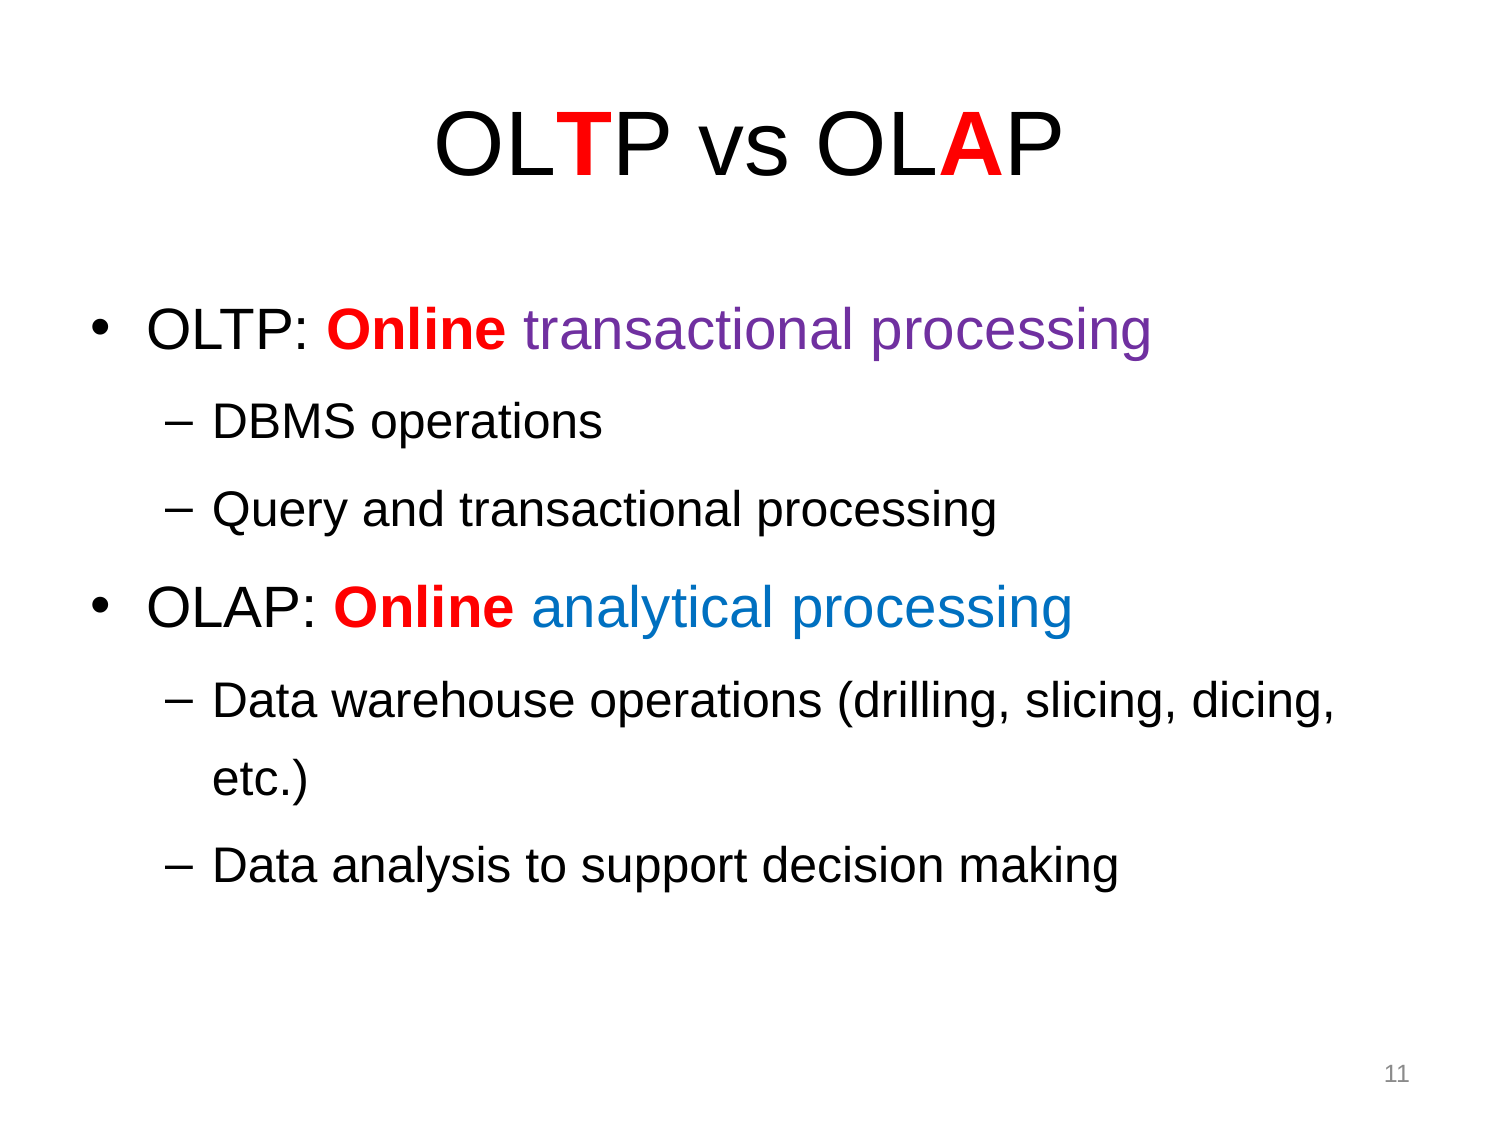

# OLTP vs OLAP
OLTP: Online transactional processing
DBMS operations
Query and transactional processing
OLAP: Online analytical processing
Data warehouse operations (drilling, slicing, dicing, etc.)
Data analysis to support decision making
11